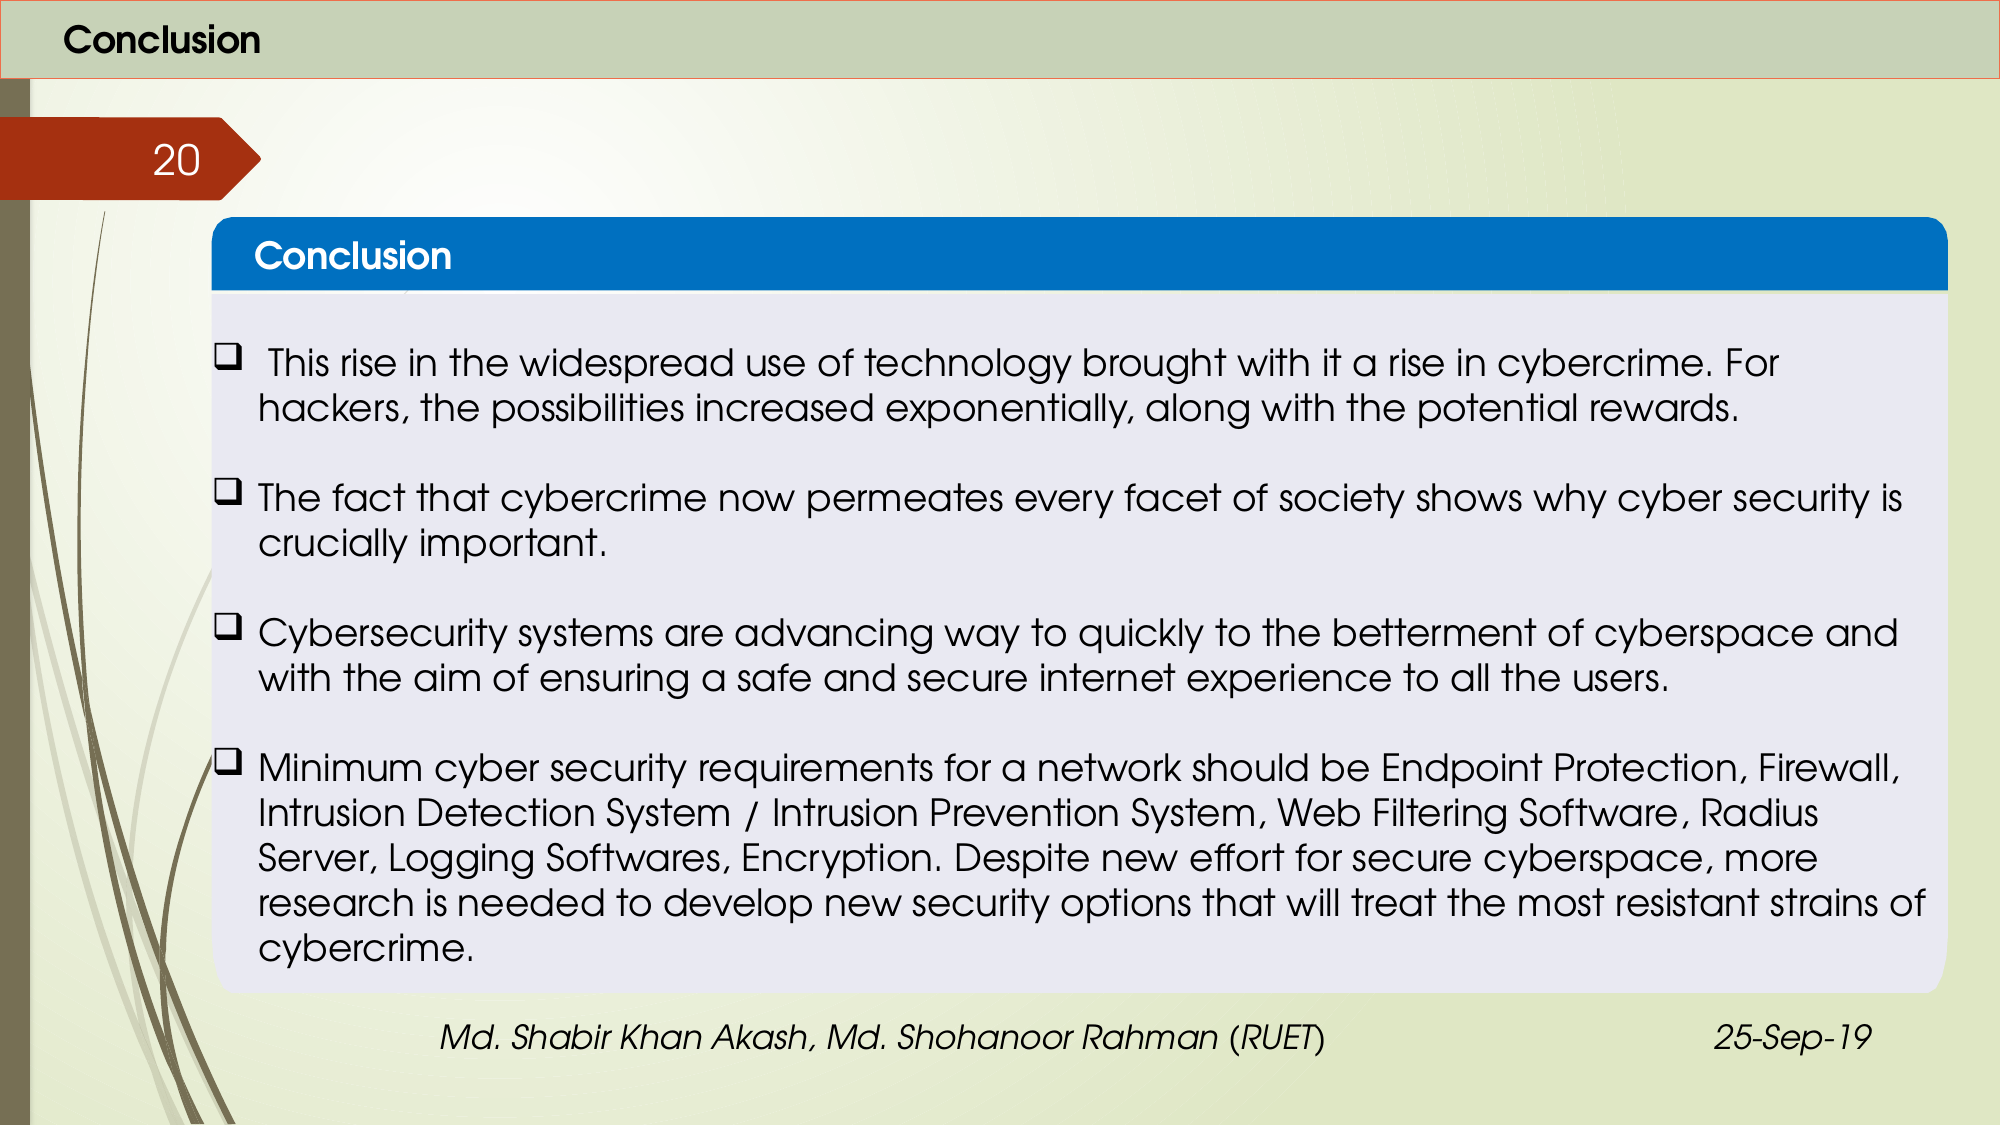

Conclusion

20

    Conclusion

 This rise in the widespread use of technology brought with it a rise in cybercrime. For  hackers, the possibilities increased exponentially, along with the potential rewards.

The fact that cybercrime now permeates every facet of society shows why cyber security is crucially important.

Cybersecurity systems are advancing way to quickly to the betterment of cyberspace and with the aim of ensuring a safe and secure internet experience to all the users.

Minimum cyber security requirements for a network should be Endpoint Protection, Firewall, Intrusion Detection System / Intrusion Prevention System, Web Filtering Software, Radius Server, Logging Softwares, Encryption. Despite new effort for secure cyberspace, more research is needed to develop new security options that will treat the most resistant strains of cybercrime.
25-Sep-19
Md. Shabir Khan Akash, Md. Shohanoor Rahman (RUET)